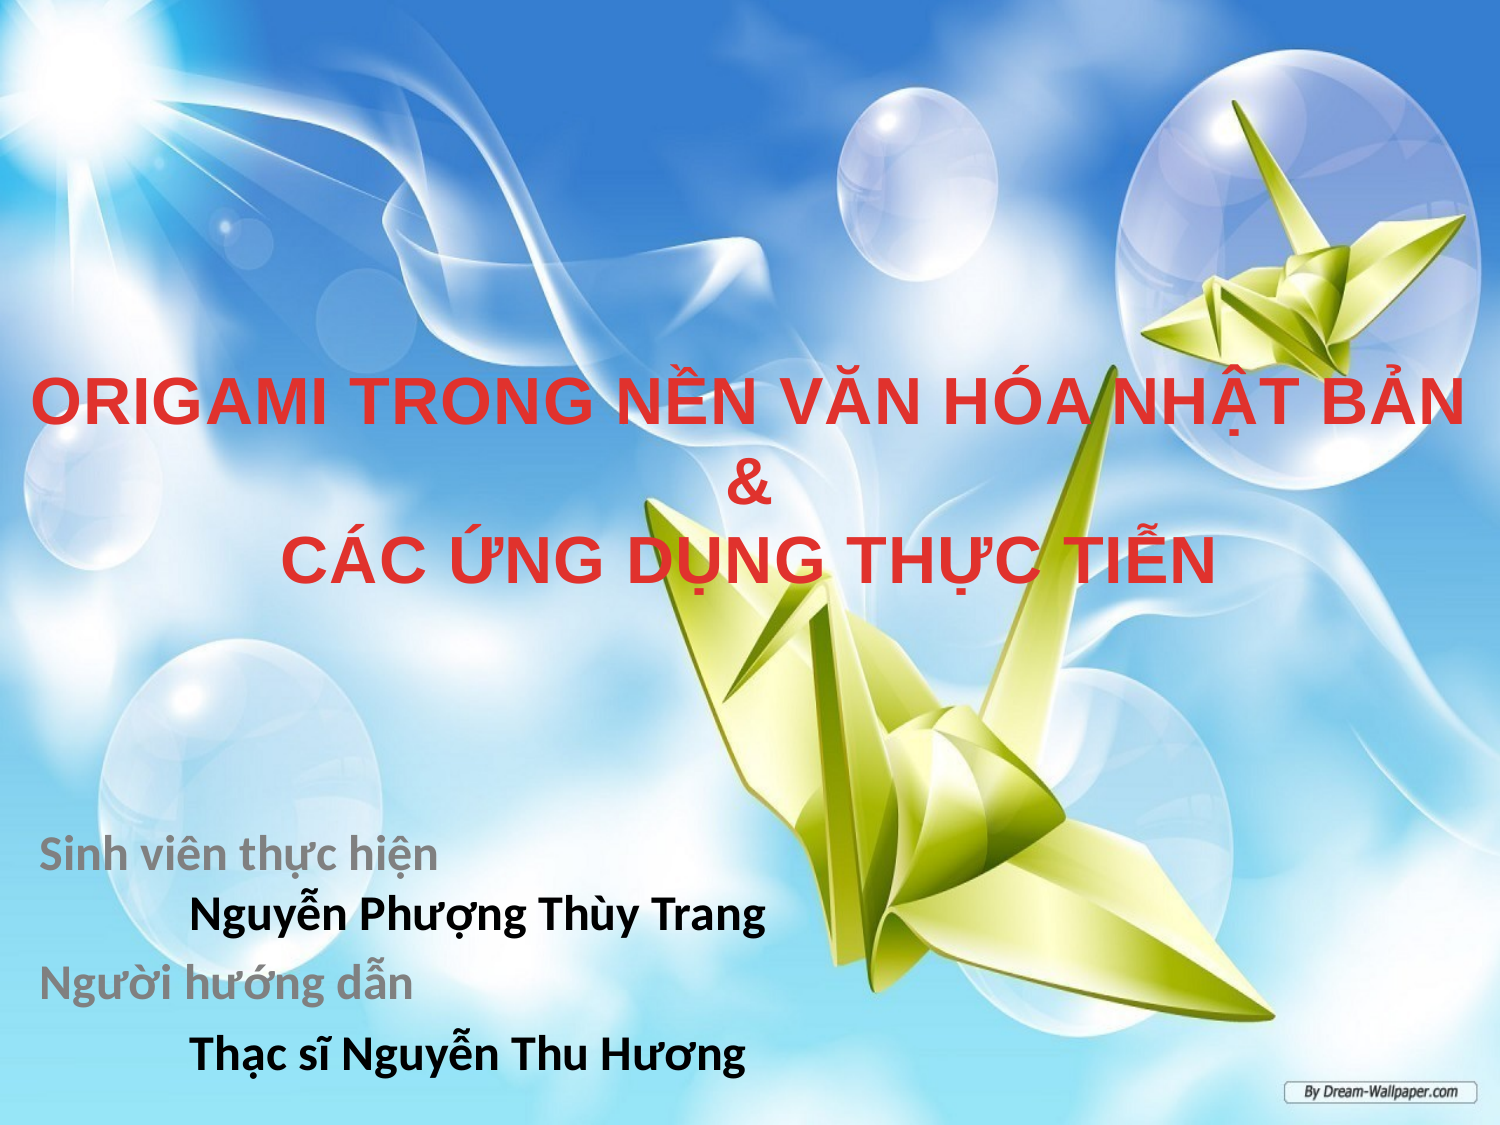

ORIGAMI TRONG NỀN VĂN HÓA NHẬT BẢN
&
CÁC ỨNG DỤNG THỰC TIỄN
Sinh viên thực hiện
	Nguyễn Phượng Thùy Trang
Người hướng dẫn
	Thạc sĩ Nguyễn Thu Hương